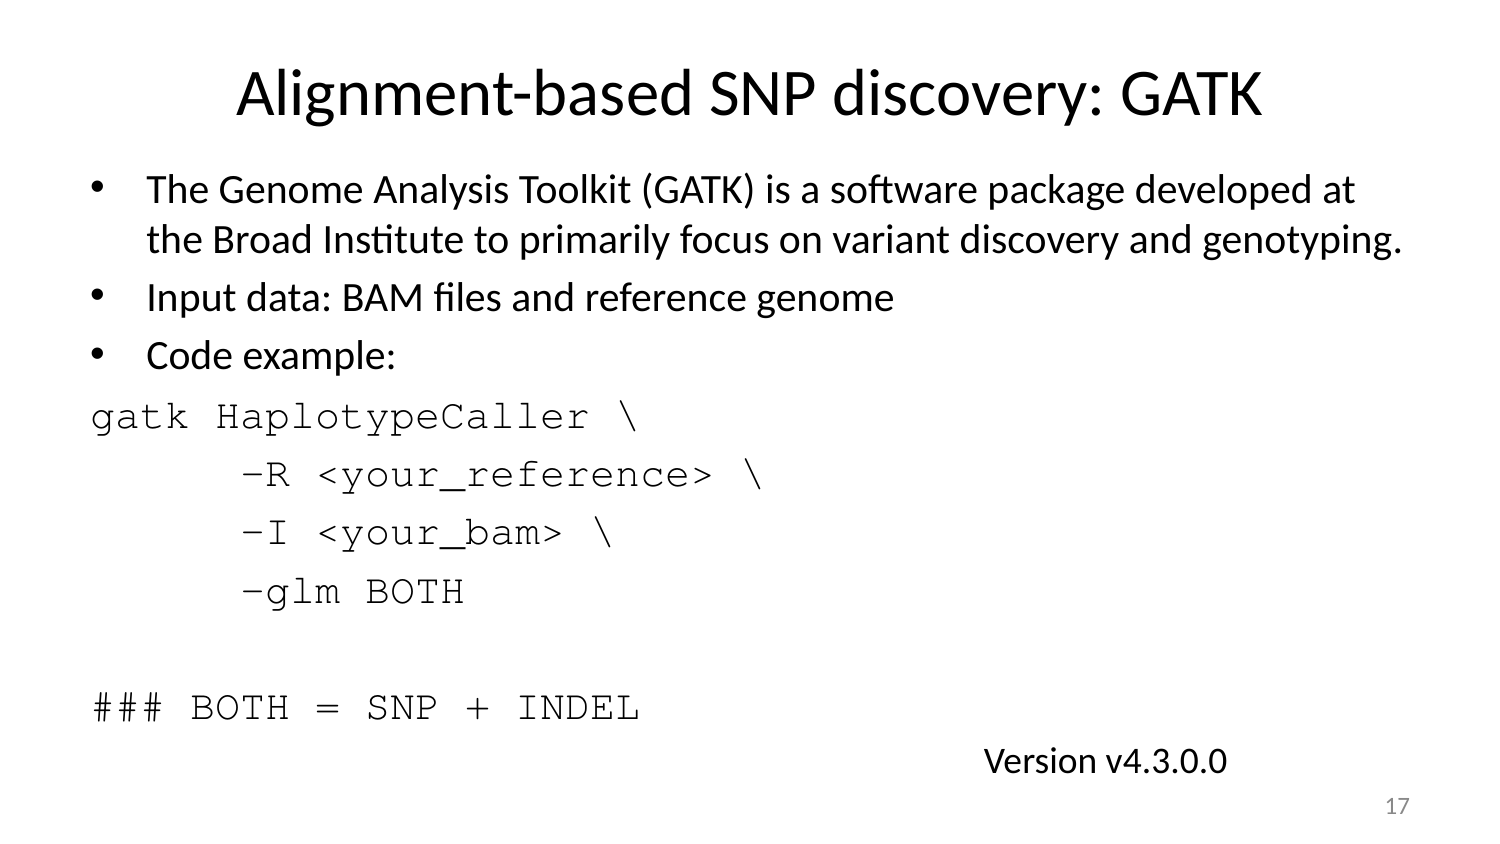

# Alignment-based SNP discovery: GATK
The Genome Analysis Toolkit (GATK) is a software package developed at the Broad Institute to primarily focus on variant discovery and genotyping.
Input data: BAM files and reference genome
Code example:
gatk HaplotypeCaller \
	-R <your_reference> \
	-I <your_bam> \
	-glm BOTH

### BOTH = SNP + INDEL
Version v4.3.0.0
17